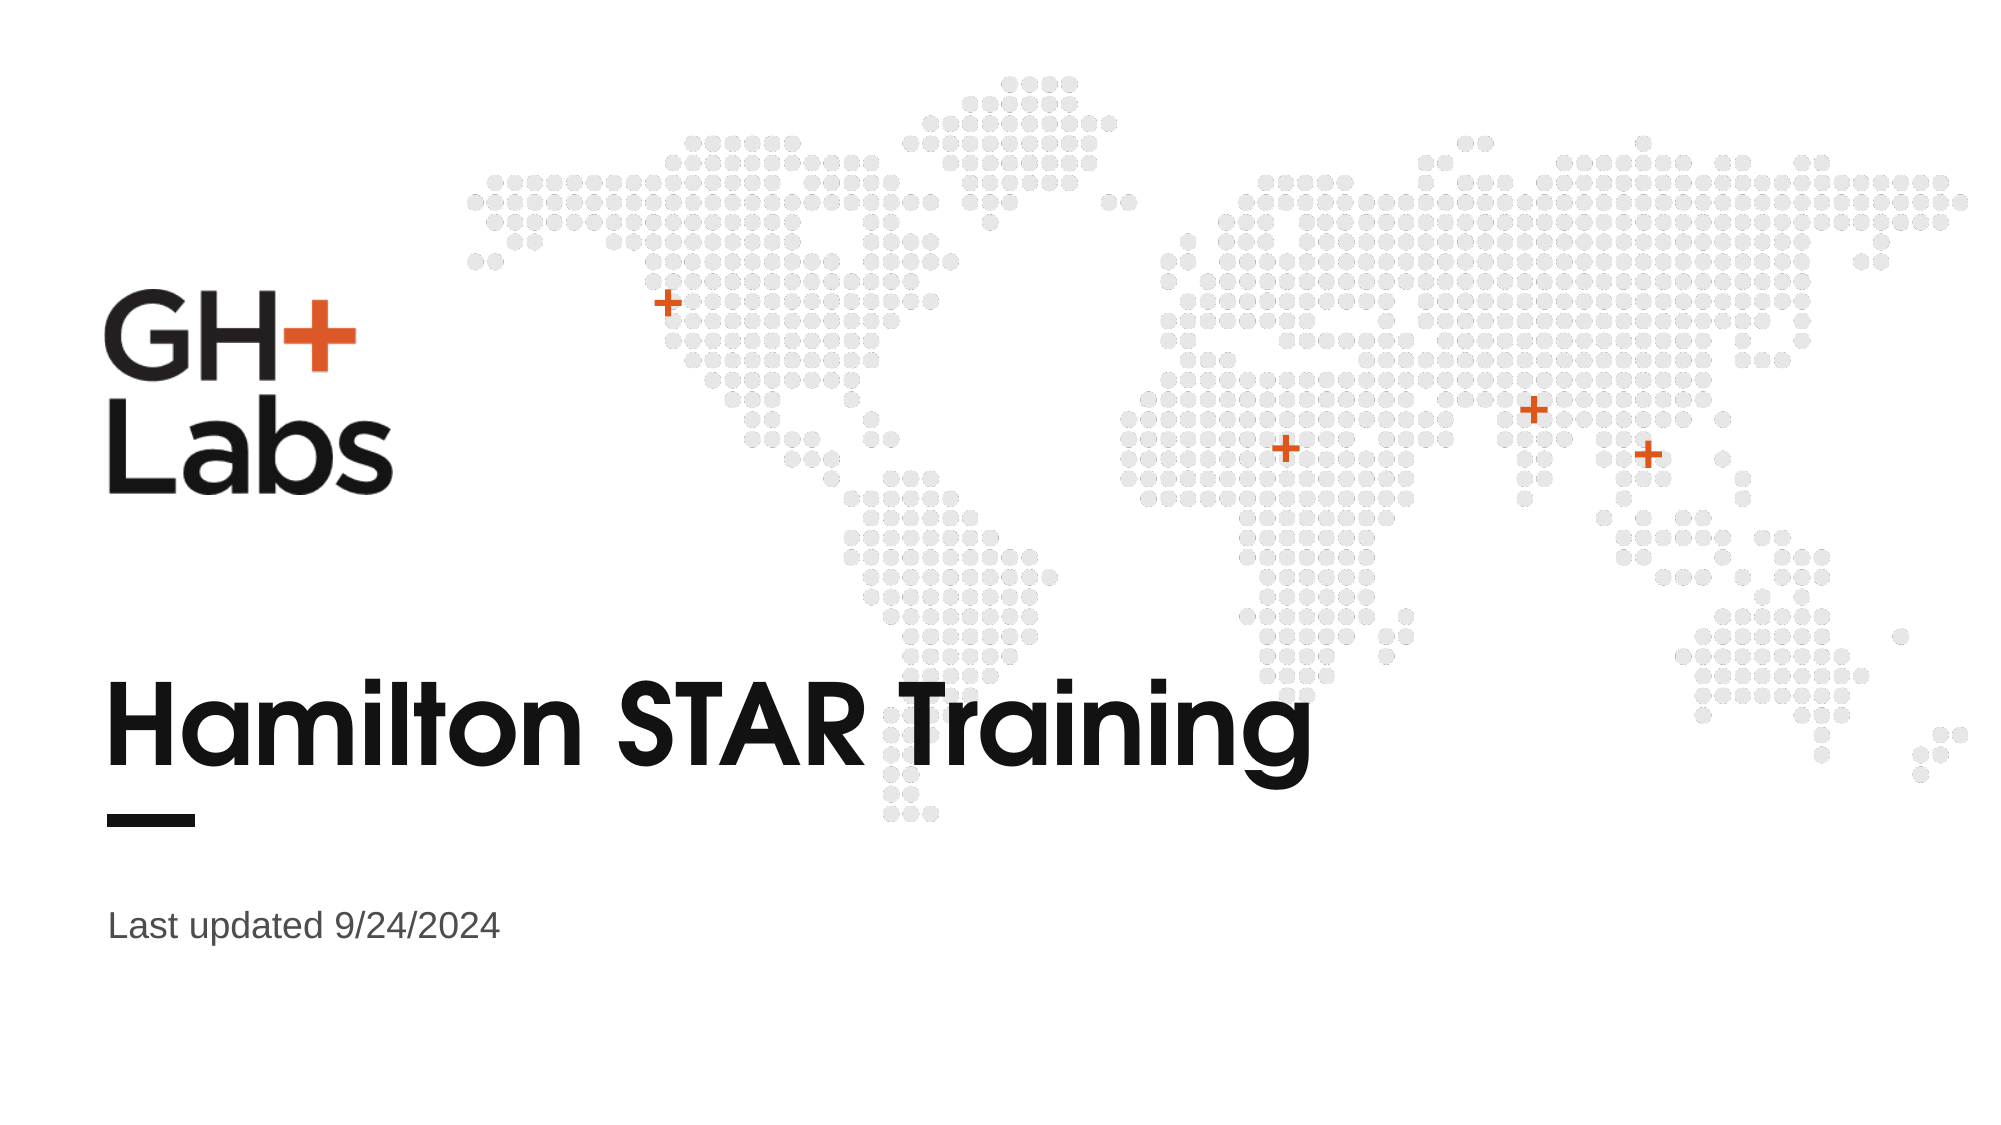

# Hamilton STAR Training
Last updated 9/24/2024